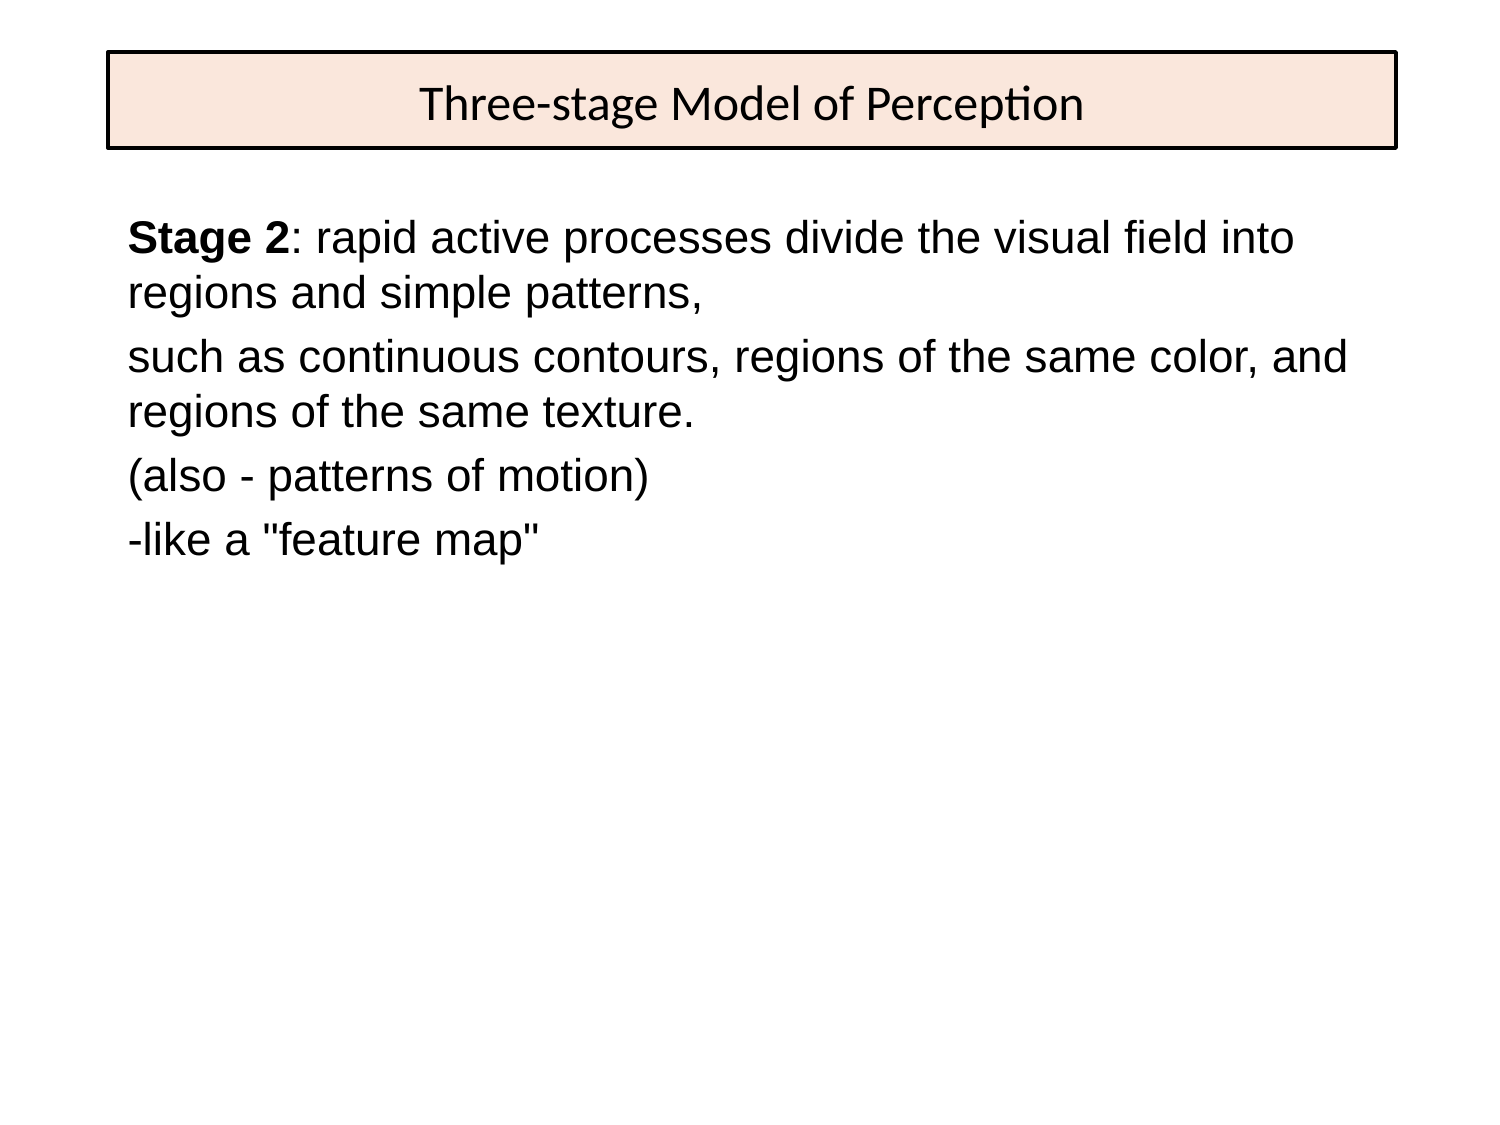

# Three-stage Model of Perception
Stage 2: rapid active processes divide the visual field into regions and simple patterns,
such as continuous contours, regions of the same color, and regions of the same texture.
(also - patterns of motion)
-like a "feature map"